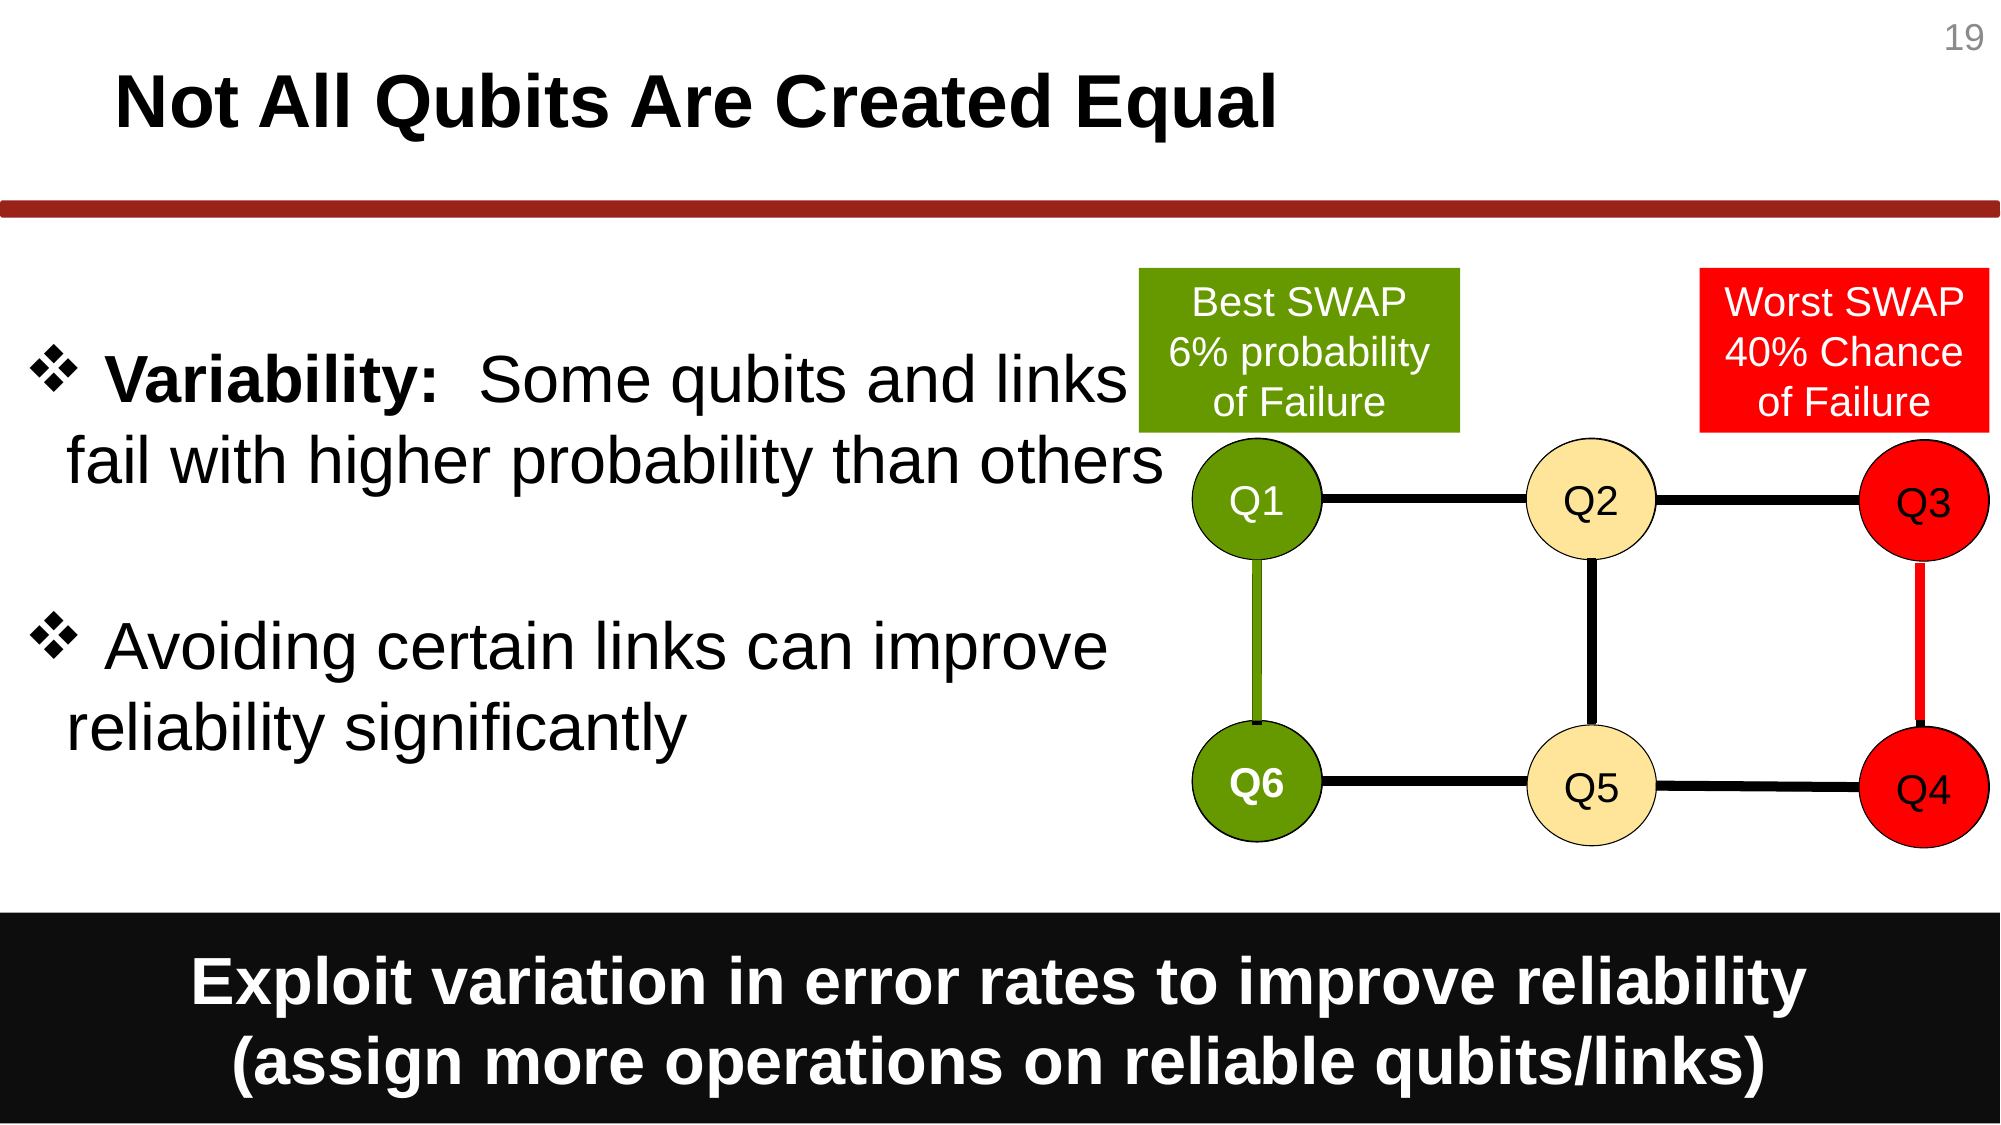

19
# Not All Qubits Are Created Equal

 Variability:  Some qubits and links fail with higher probability than others

 Avoiding certain links can improve reliability significantly

Best SWAP
6% probability of Failure
Worst SWAP 40% Chance of Failure
Q2
Q1
Q6
Q5
Q3
Q4
Q2
Q1
Q6
Q6
Q3
Q4
Exploit variation in error rates to improve reliability
(assign more operations on reliable qubits/links)
Source: Tannu et al. [ASPLOS’19]